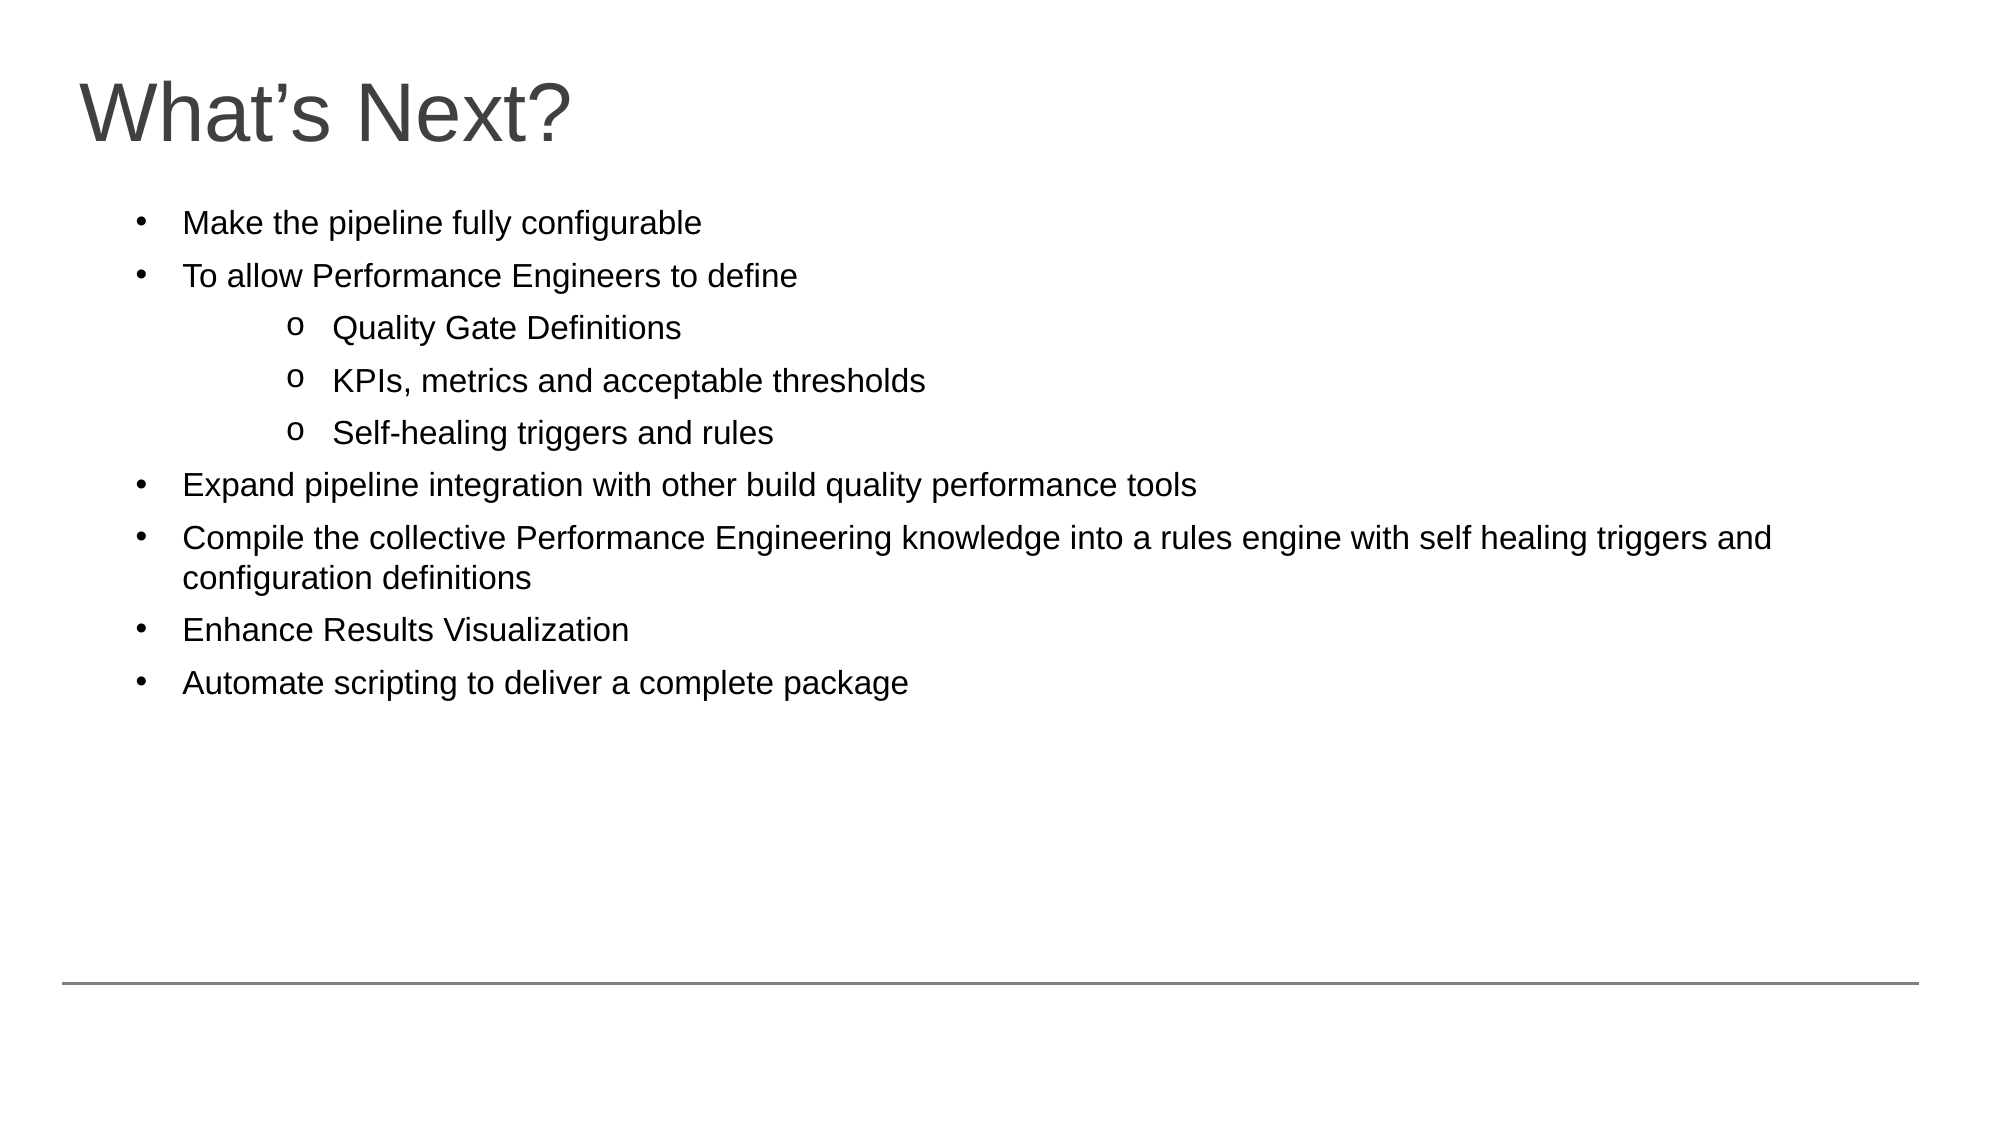

# What’s Next?
Make the pipeline fully configurable
To allow Performance Engineers to define
Quality Gate Definitions
KPIs, metrics and acceptable thresholds
Self-healing triggers and rules
Expand pipeline integration with other build quality performance tools
Compile the collective Performance Engineering knowledge into a rules engine with self healing triggers and configuration definitions
Enhance Results Visualization
Automate scripting to deliver a complete package
32